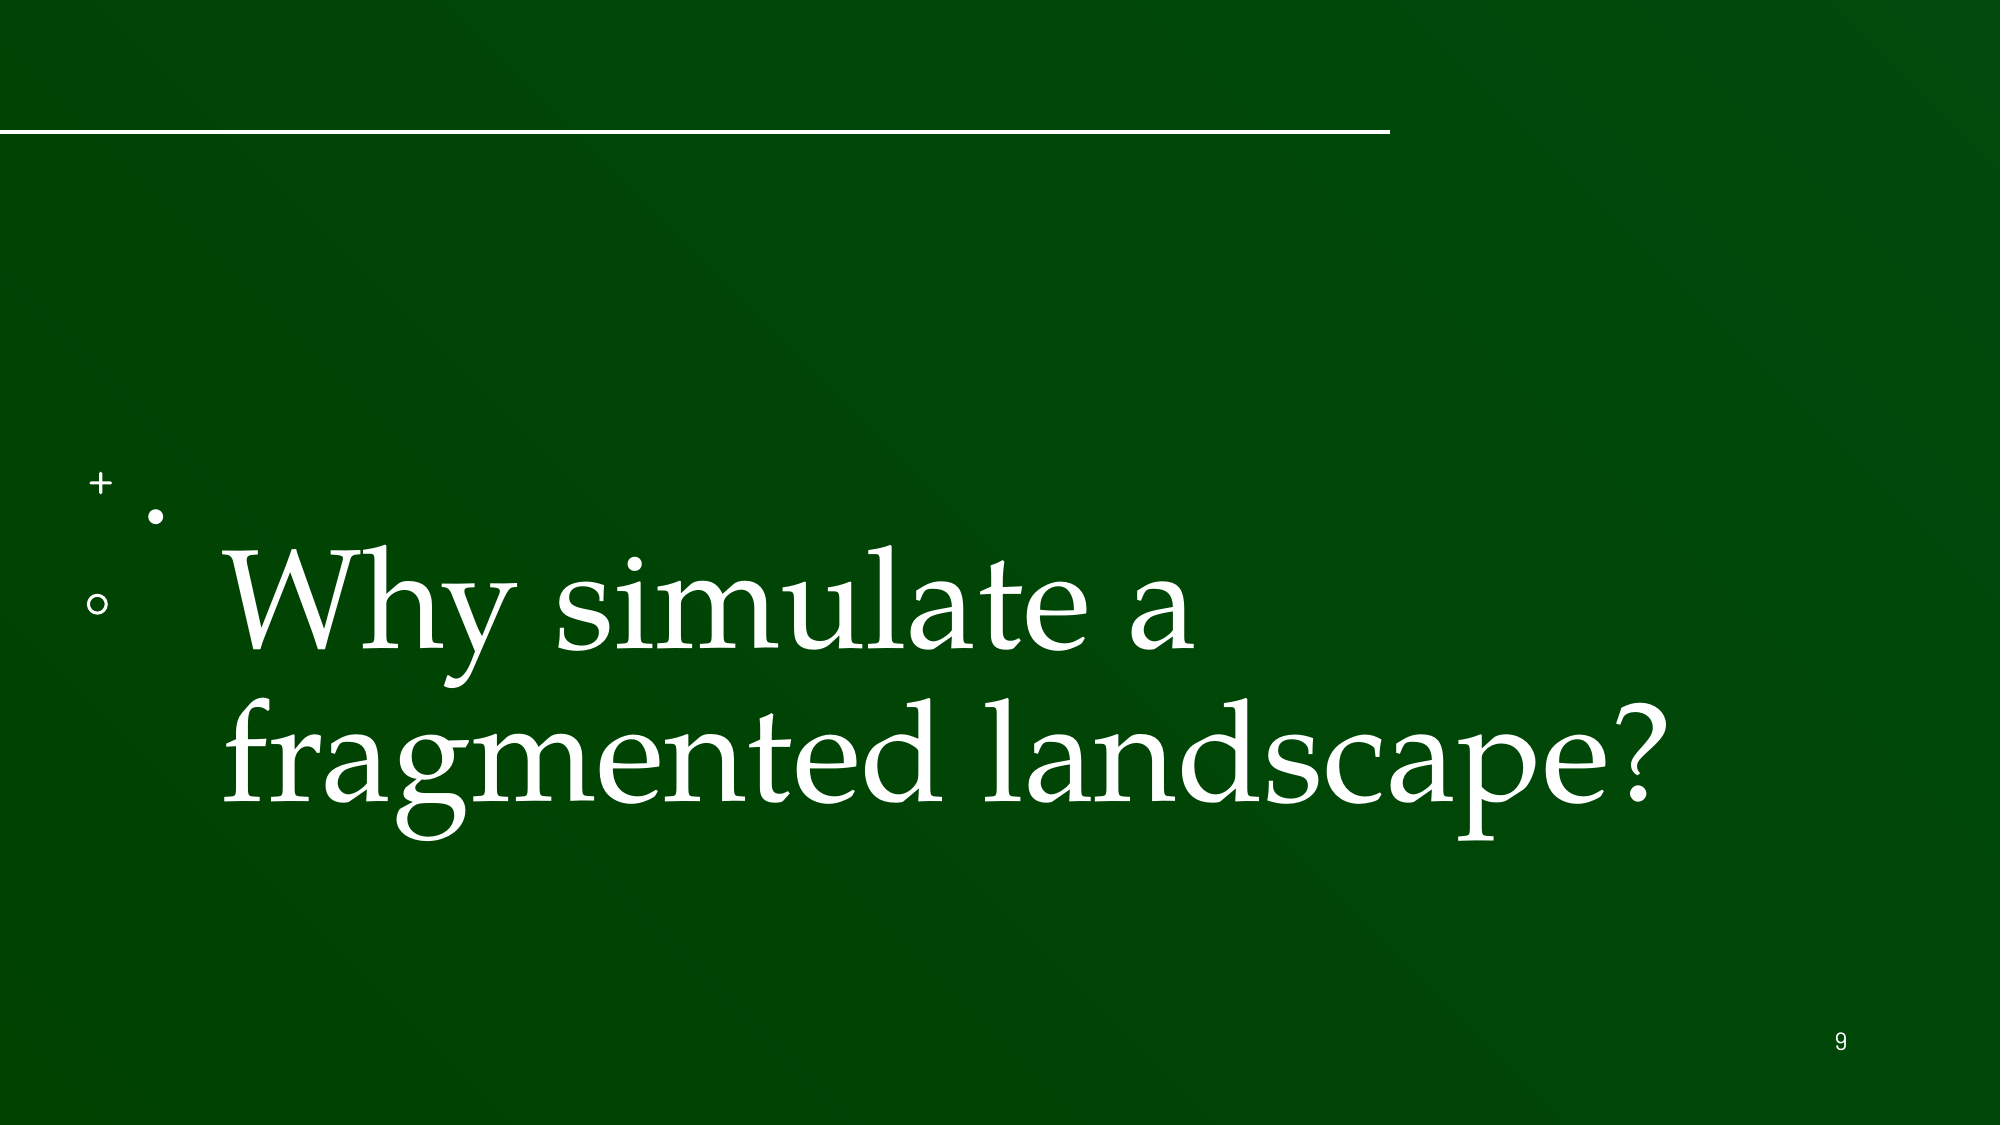

# Why simulate a fragmented landscape?

9